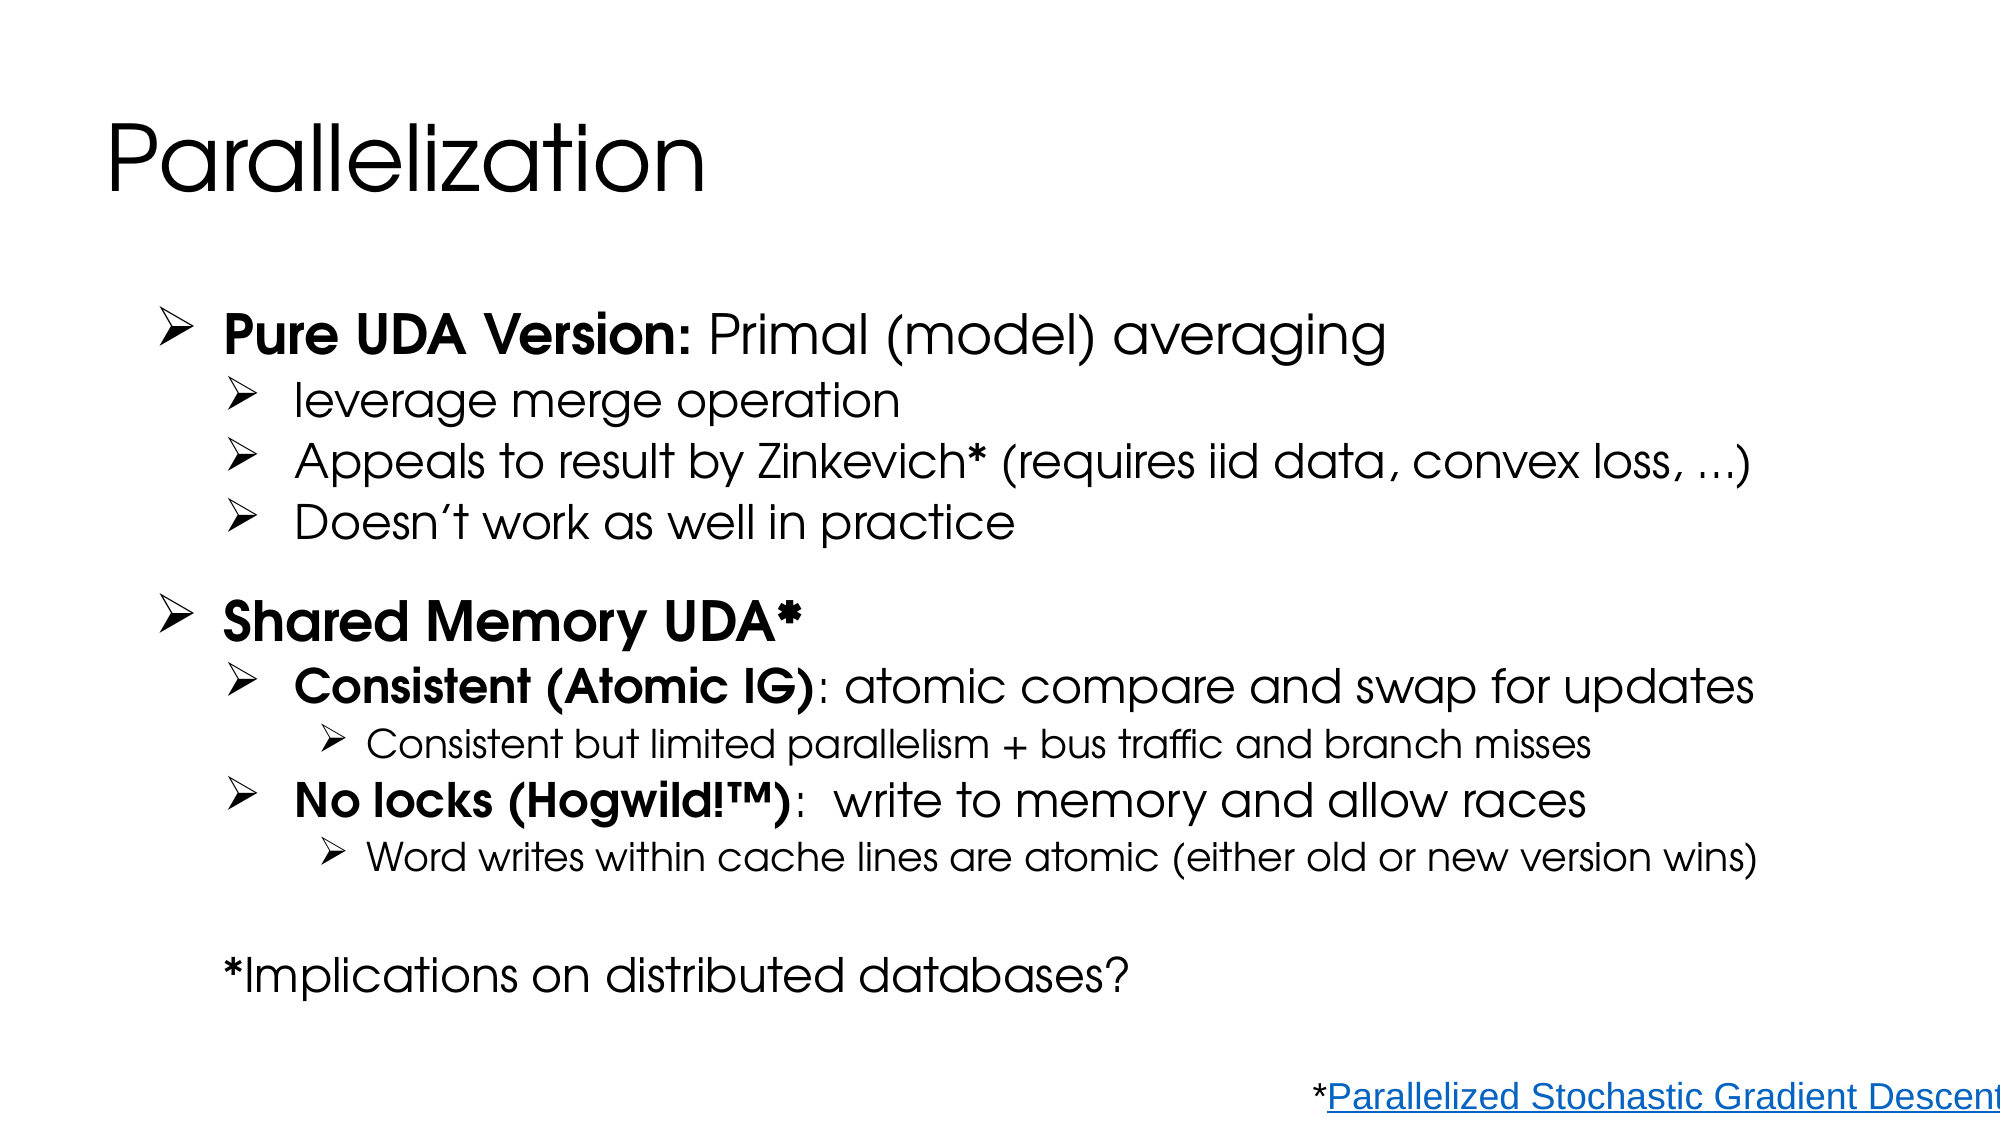

# Parallelization
Pure UDA Version: Primal (model) averaging
leverage merge operation
Appeals to result by Zinkevich* (requires iid data, convex loss, …)
Doesn’t work as well in practice
Shared Memory UDA*
Consistent (Atomic IG): atomic compare and swap for updates
Consistent but limited parallelism + bus traffic and branch misses
No locks (Hogwild!™):  write to memory and allow races
Word writes within cache lines are atomic (either old or new version wins)

*Implications on distributed databases?
*Parallelized Stochastic Gradient Descent